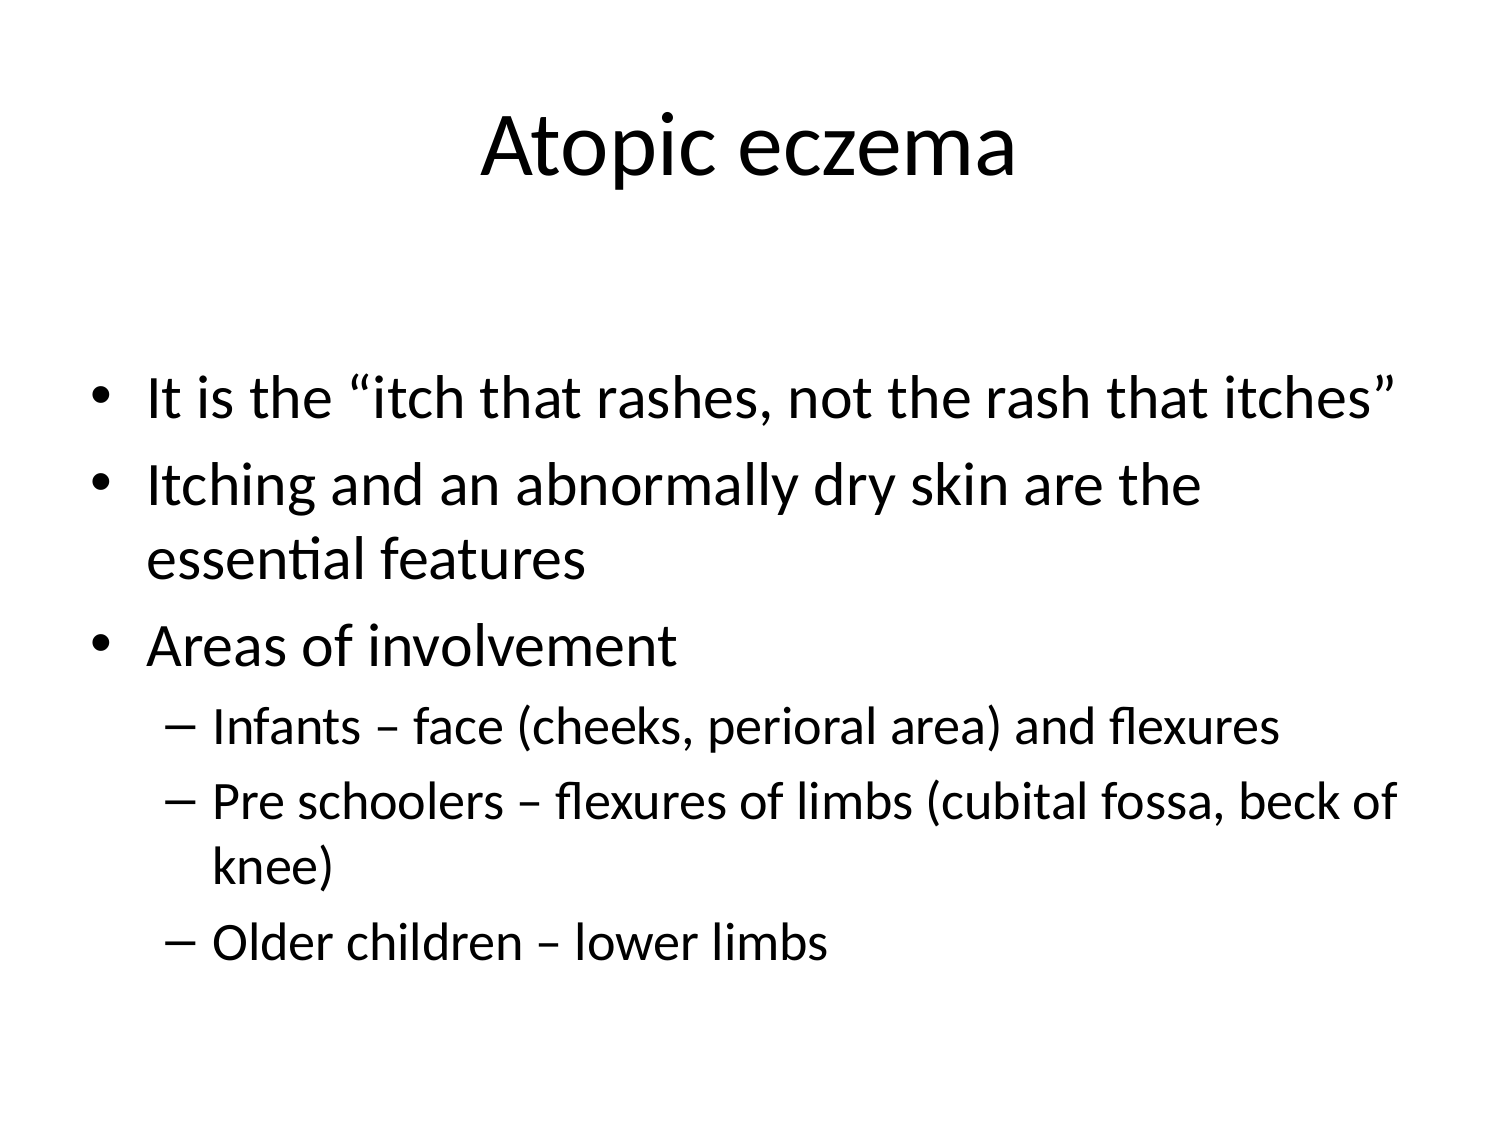

# Atopic eczema

It is the “itch that rashes, not the rash that itches”
Itching and an abnormally dry skin are the essential features
Areas of involvement
Infants – face (cheeks, perioral area) and flexures
Pre schoolers – flexures of limbs (cubital fossa, beck of knee)
Older children – lower limbs